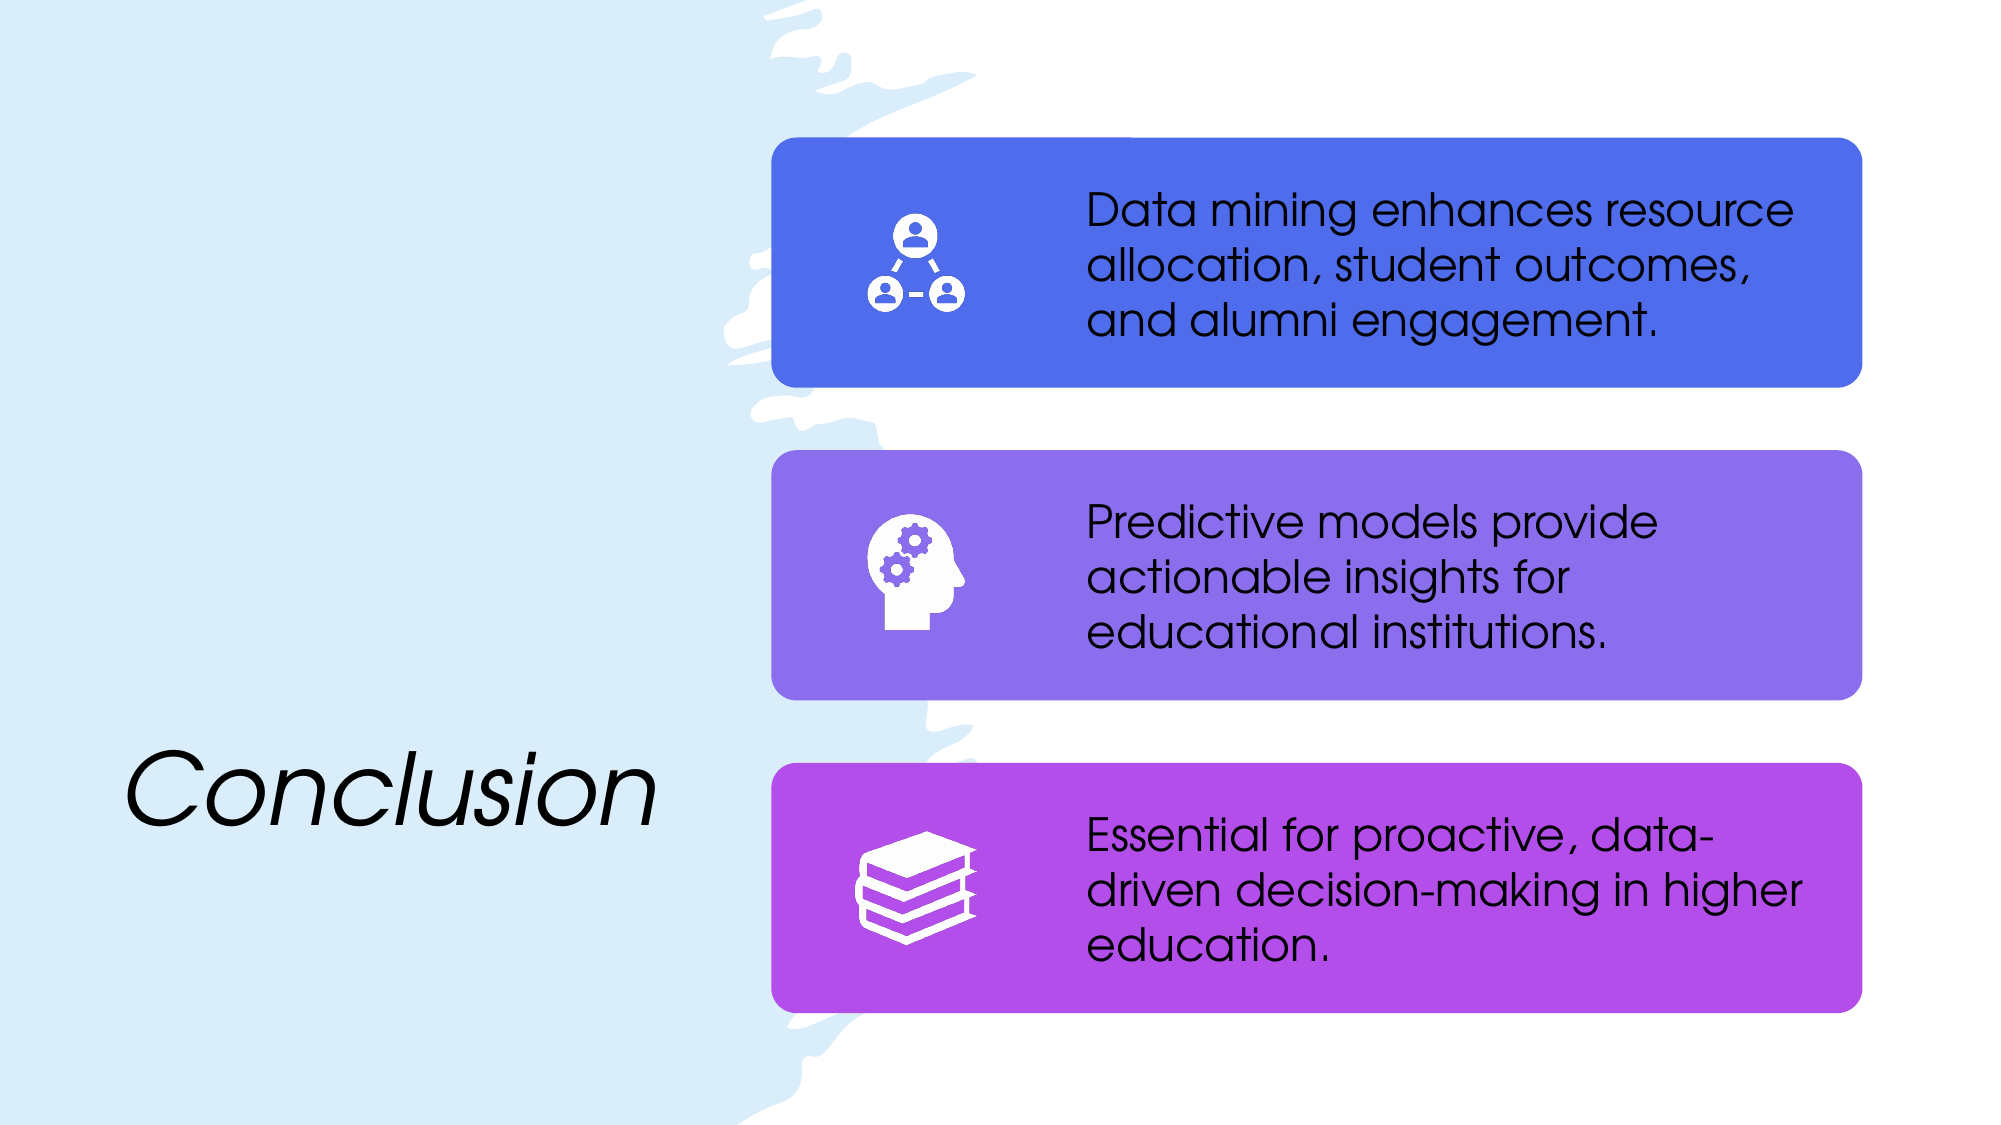

# Conclusion
Data mining enhances resource allocation, student outcomes, and alumni engagement.
Predictive models provide actionable insights for educational institutions.
Essential for proactive, data-driven decision-making in higher education.